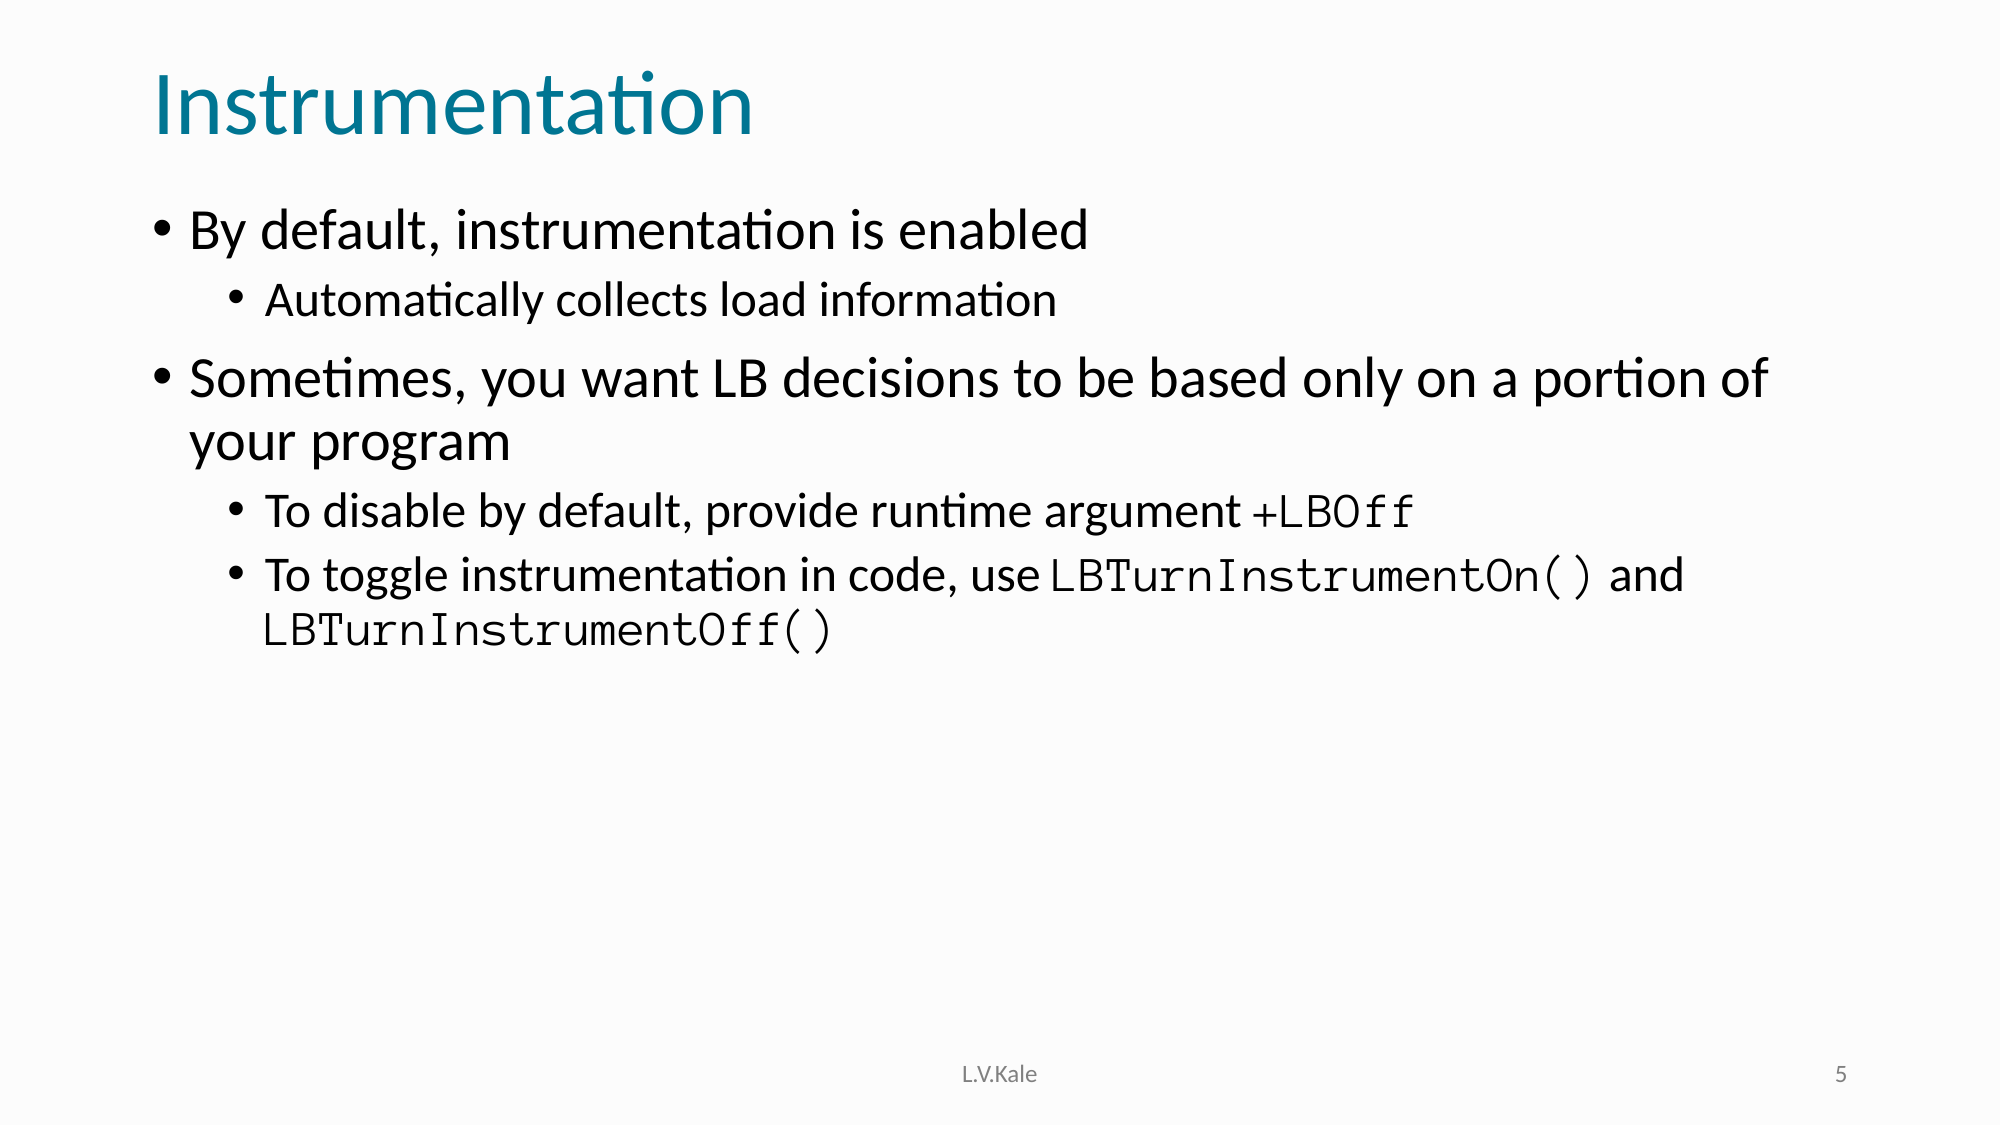

# Instrumentation
By default, instrumentation is enabled
Automatically collects load information
Sometimes, you want LB decisions to be based only on a portion of your program
To disable by default, provide runtime argument +LBOff
To toggle instrumentation in code, use LBTurnInstrumentOn() and LBTurnInstrumentOff()
L.V.Kale
5